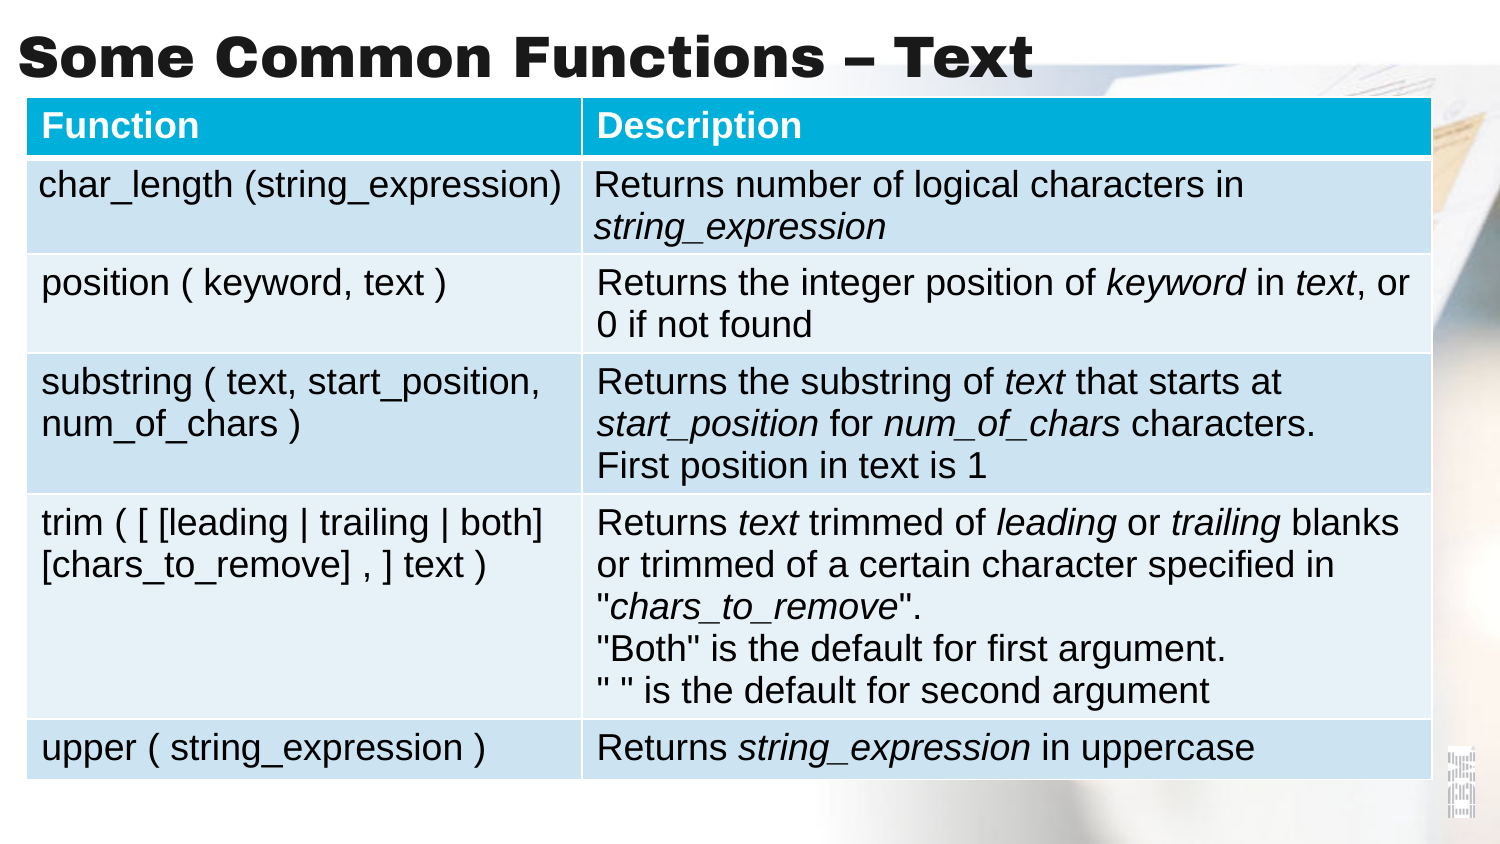

# Some Common Functions – Text
| Function | Description |
| --- | --- |
| char\_length (string\_expression) | Returns number of logical characters in string\_expression |
| position ( keyword, text ) | Returns the integer position of keyword in text, or 0 if not found |
| substring ( text, start\_position, num\_of\_chars ) | Returns the substring of text that starts at start\_position for num\_of\_chars characters. First position in text is 1 |
| trim ( [ [leading | trailing | both] [chars\_to\_remove] , ] text ) | Returns text trimmed of leading or trailing blanks or trimmed of a certain character specified in "chars\_to\_remove". "Both" is the default for first argument. " " is the default for second argument |
| upper ( string\_expression ) | Returns string\_expression in uppercase |